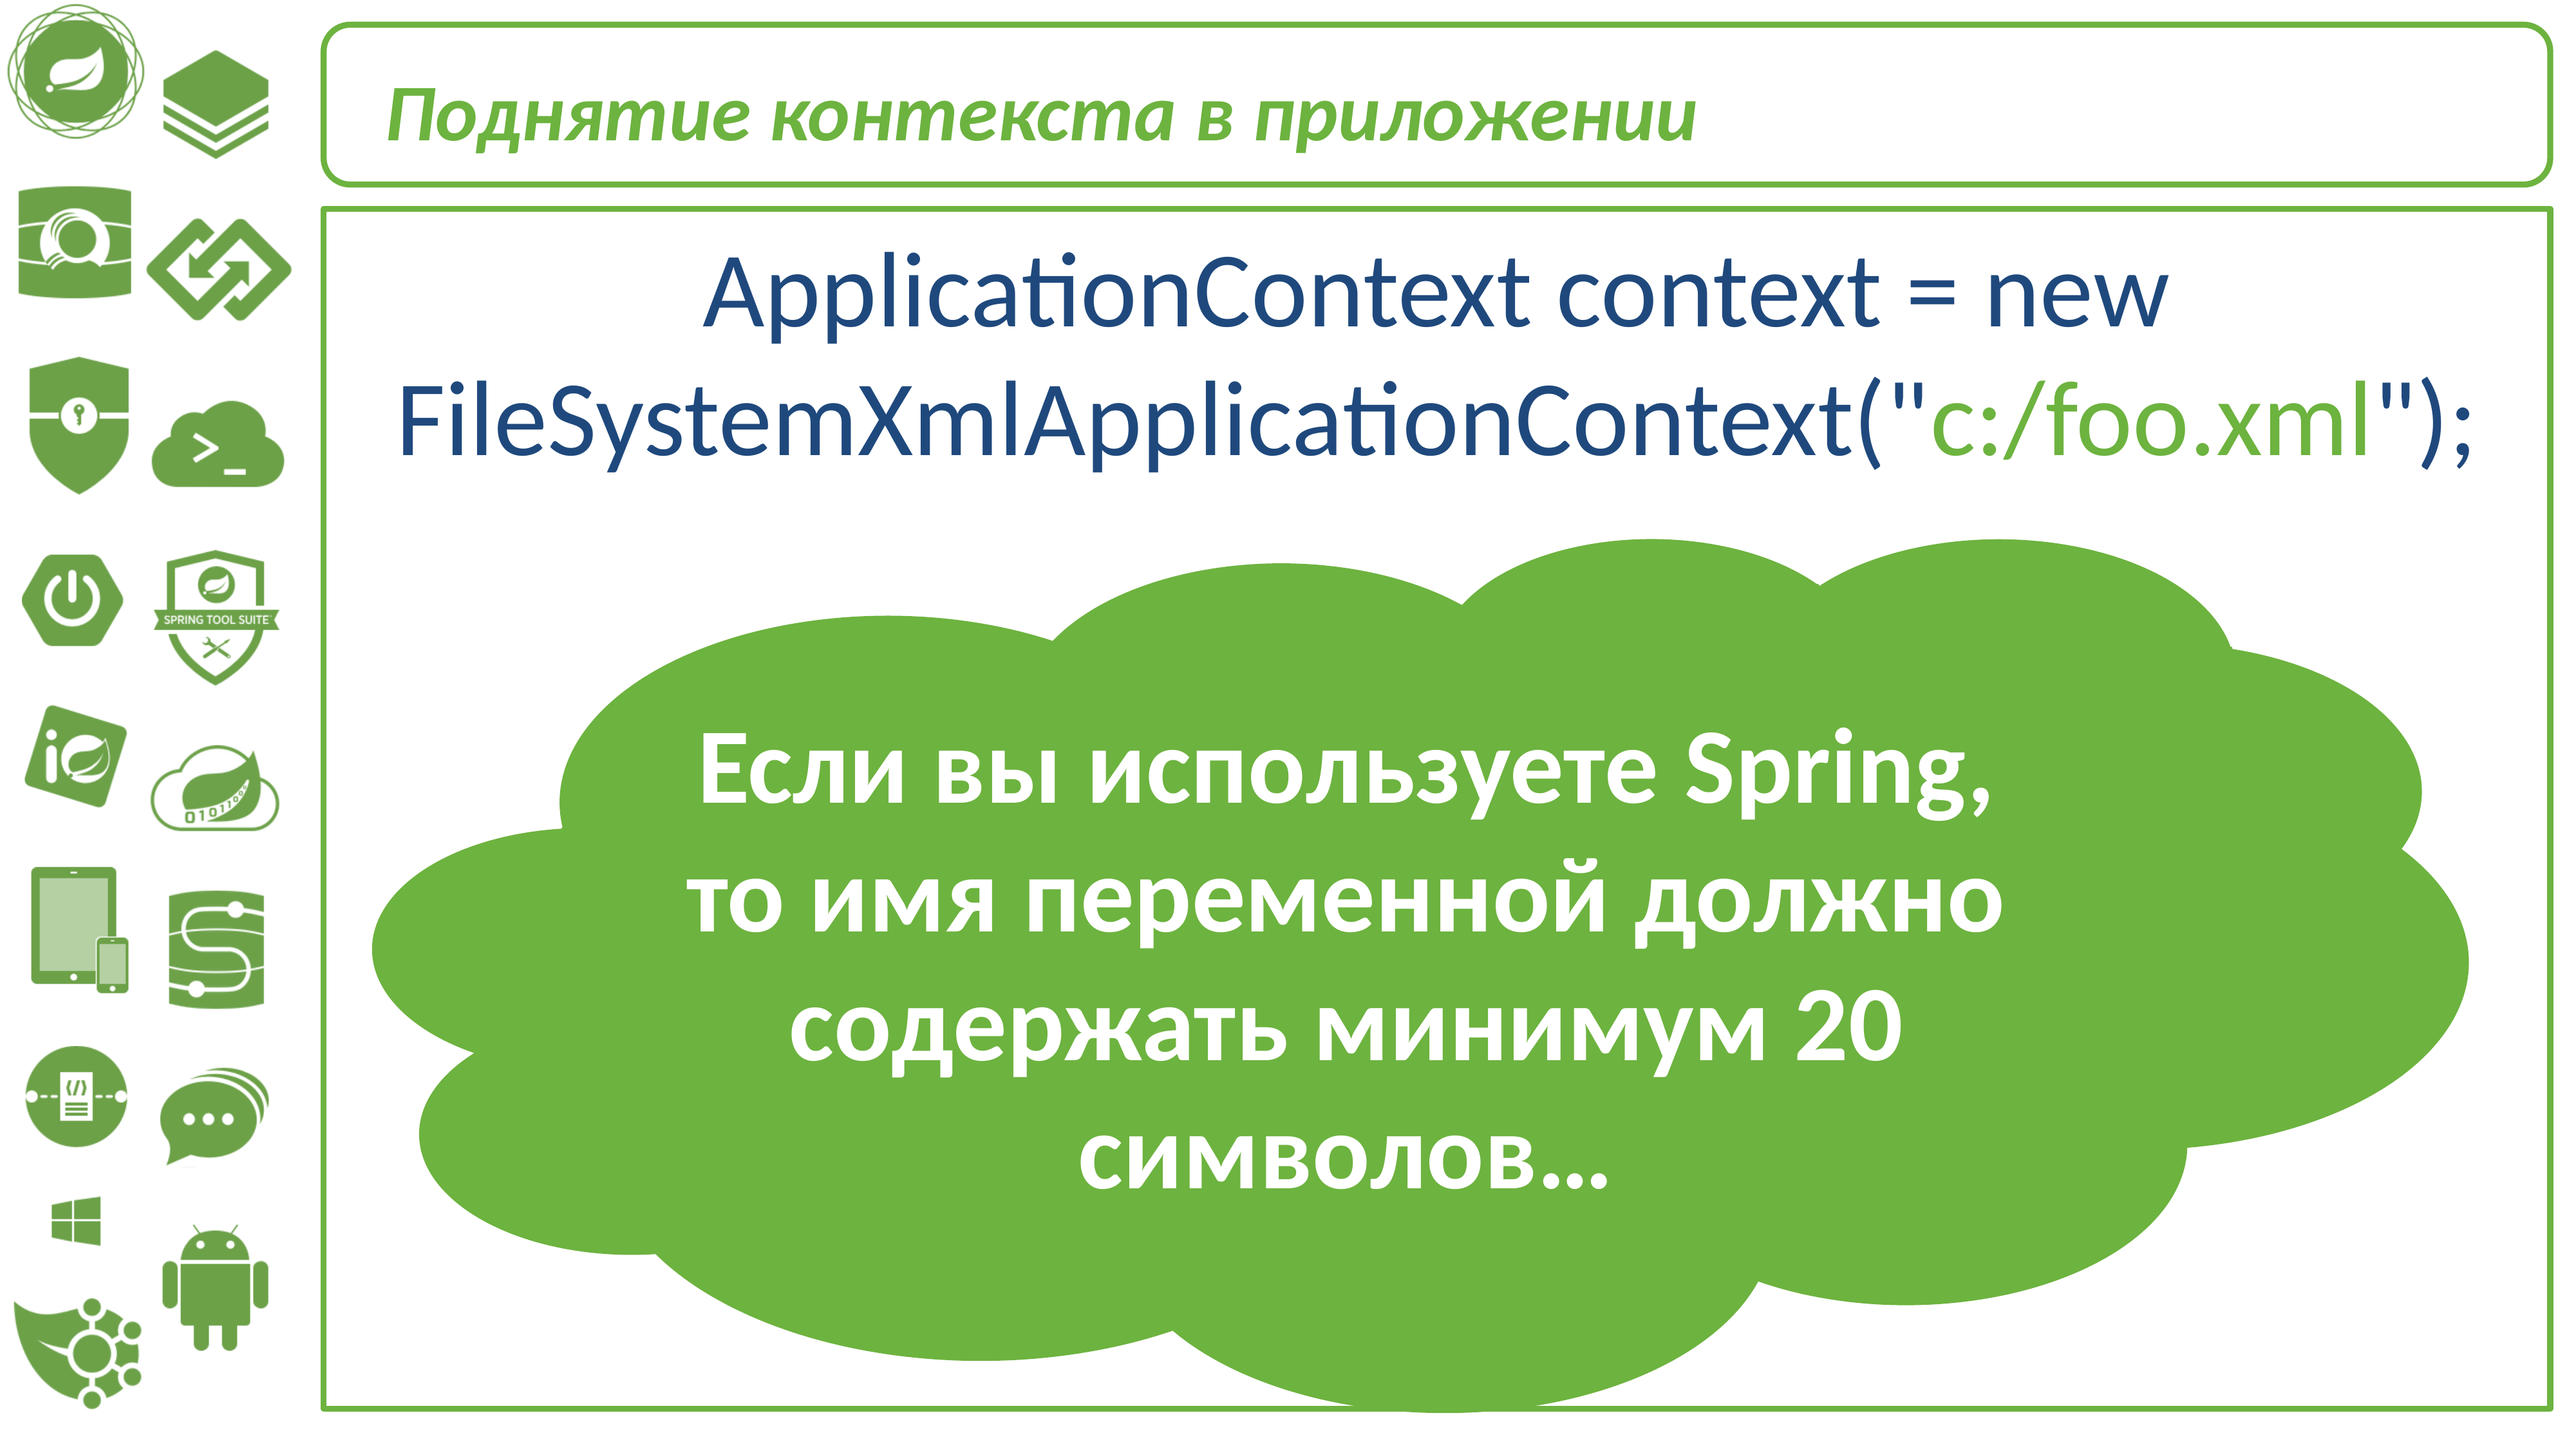

Поднятие контекста в приложении
ApplicationContext context = new FileSystemXmlApplicationContext("c:/foo.xml");
Если вы используете Spring, то имя переменной должно содержать минимум 20 символов…